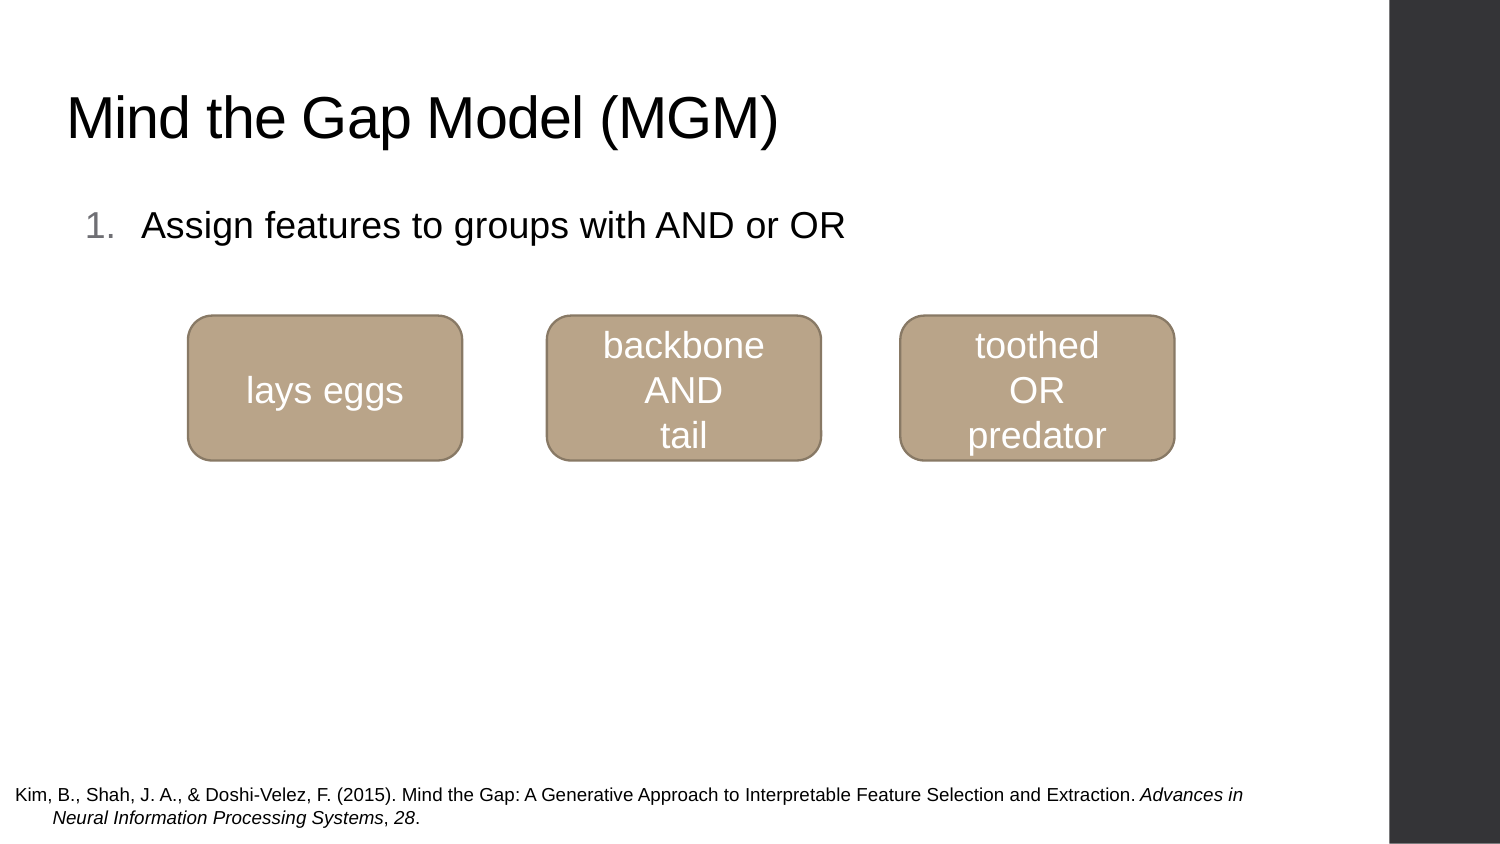

# Mind the Gap Model (MGM)
Assign features to groups with AND or OR
lays eggs
backbone
AND
tail
toothed
OR
predator
Kim, B., Shah, J. A., & Doshi-Velez, F. (2015). Mind the Gap: A Generative Approach to Interpretable Feature Selection and Extraction. Advances in Neural Information Processing Systems, 28.